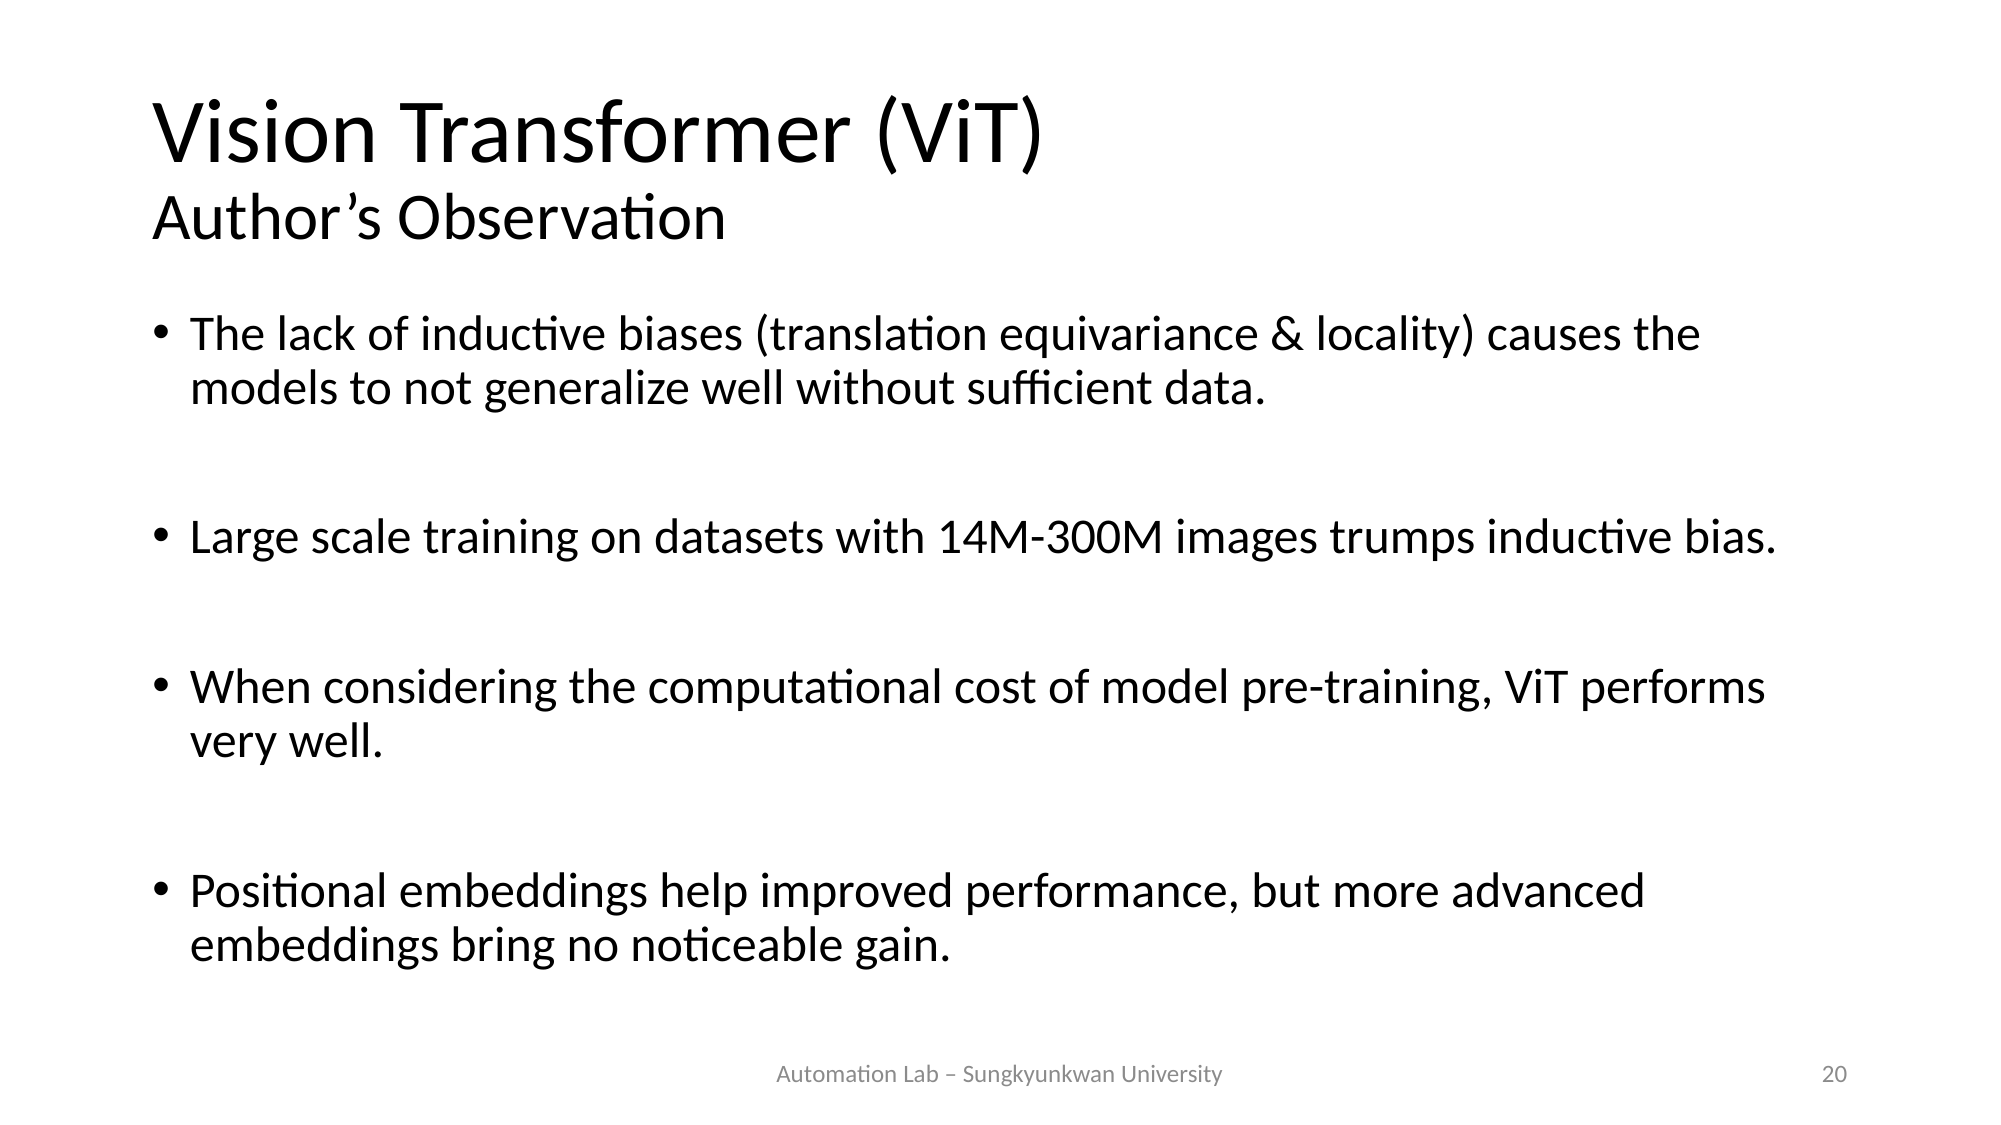

# Vision Transformer (ViT) Author’s Observation
The lack of inductive biases (translation equivariance & locality) causes the models to not generalize well without sufficient data.

Large scale training on datasets with 14M-300M images trumps inductive bias.

When considering the computational cost of model pre-training, ViT performs very well.

Positional embeddings help improved performance, but more advanced embeddings bring no noticeable gain.
Automation Lab – Sungkyunkwan University
20